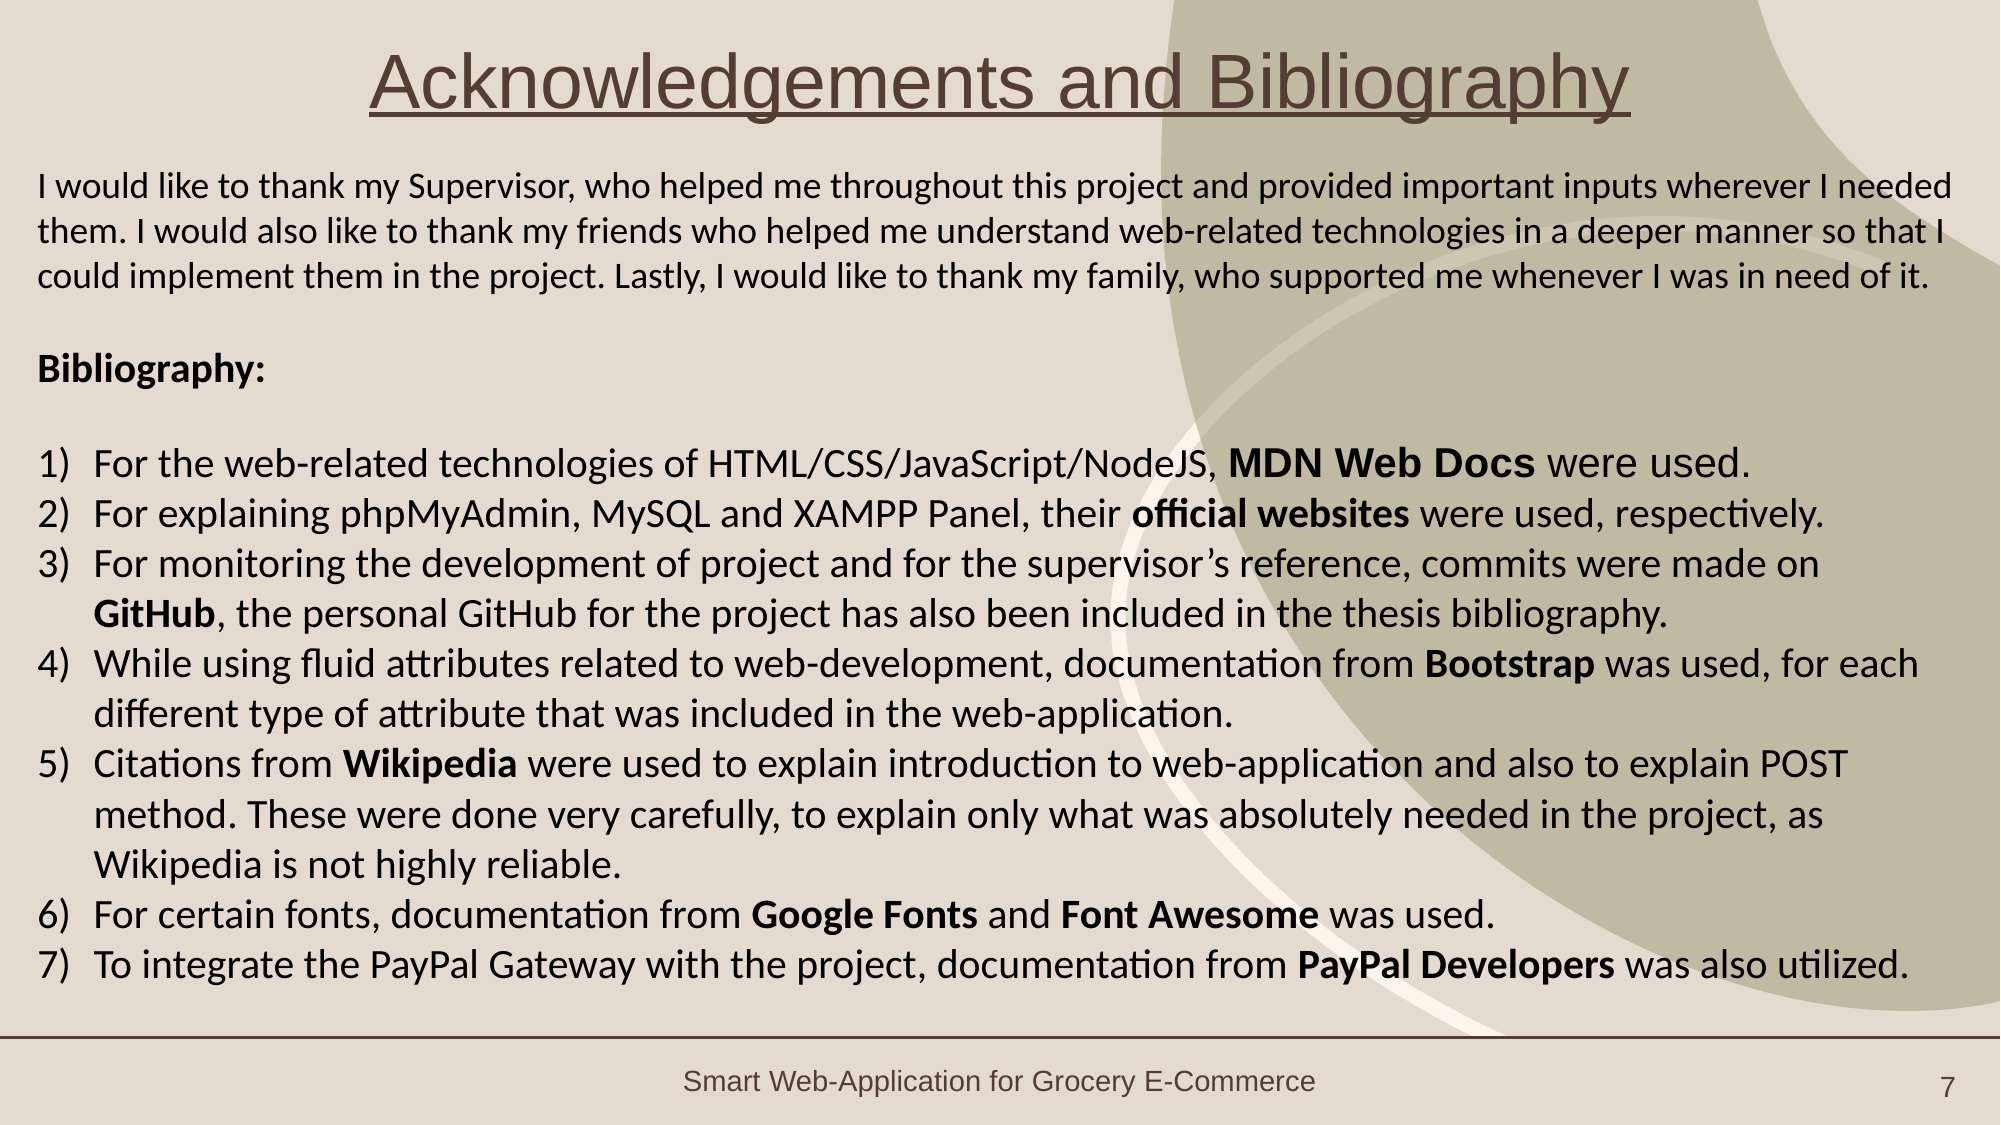

# Acknowledgements and Bibliography
I would like to thank my Supervisor, who helped me throughout this project and provided important inputs wherever I needed them. I would also like to thank my friends who helped me understand web-related technologies in a deeper manner so that I could implement them in the project. Lastly, I would like to thank my family, who supported me whenever I was in need of it.

Bibliography:

For the web-related technologies of HTML/CSS/JavaScript/NodeJS, MDN Web Docs were used.
For explaining phpMyAdmin, MySQL and XAMPP Panel, their official websites were used, respectively.
For monitoring the development of project and for the supervisor’s reference, commits were made on GitHub, the personal GitHub for the project has also been included in the thesis bibliography.
While using fluid attributes related to web-development, documentation from Bootstrap was used, for each different type of attribute that was included in the web-application.
Citations from Wikipedia were used to explain introduction to web-application and also to explain POST method. These were done very carefully, to explain only what was absolutely needed in the project, as Wikipedia is not highly reliable.
For certain fonts, documentation from Google Fonts and Font Awesome was used.
To integrate the PayPal Gateway with the project, documentation from PayPal Developers was also utilized.
7
Smart Web-Application for Grocery E-Commerce